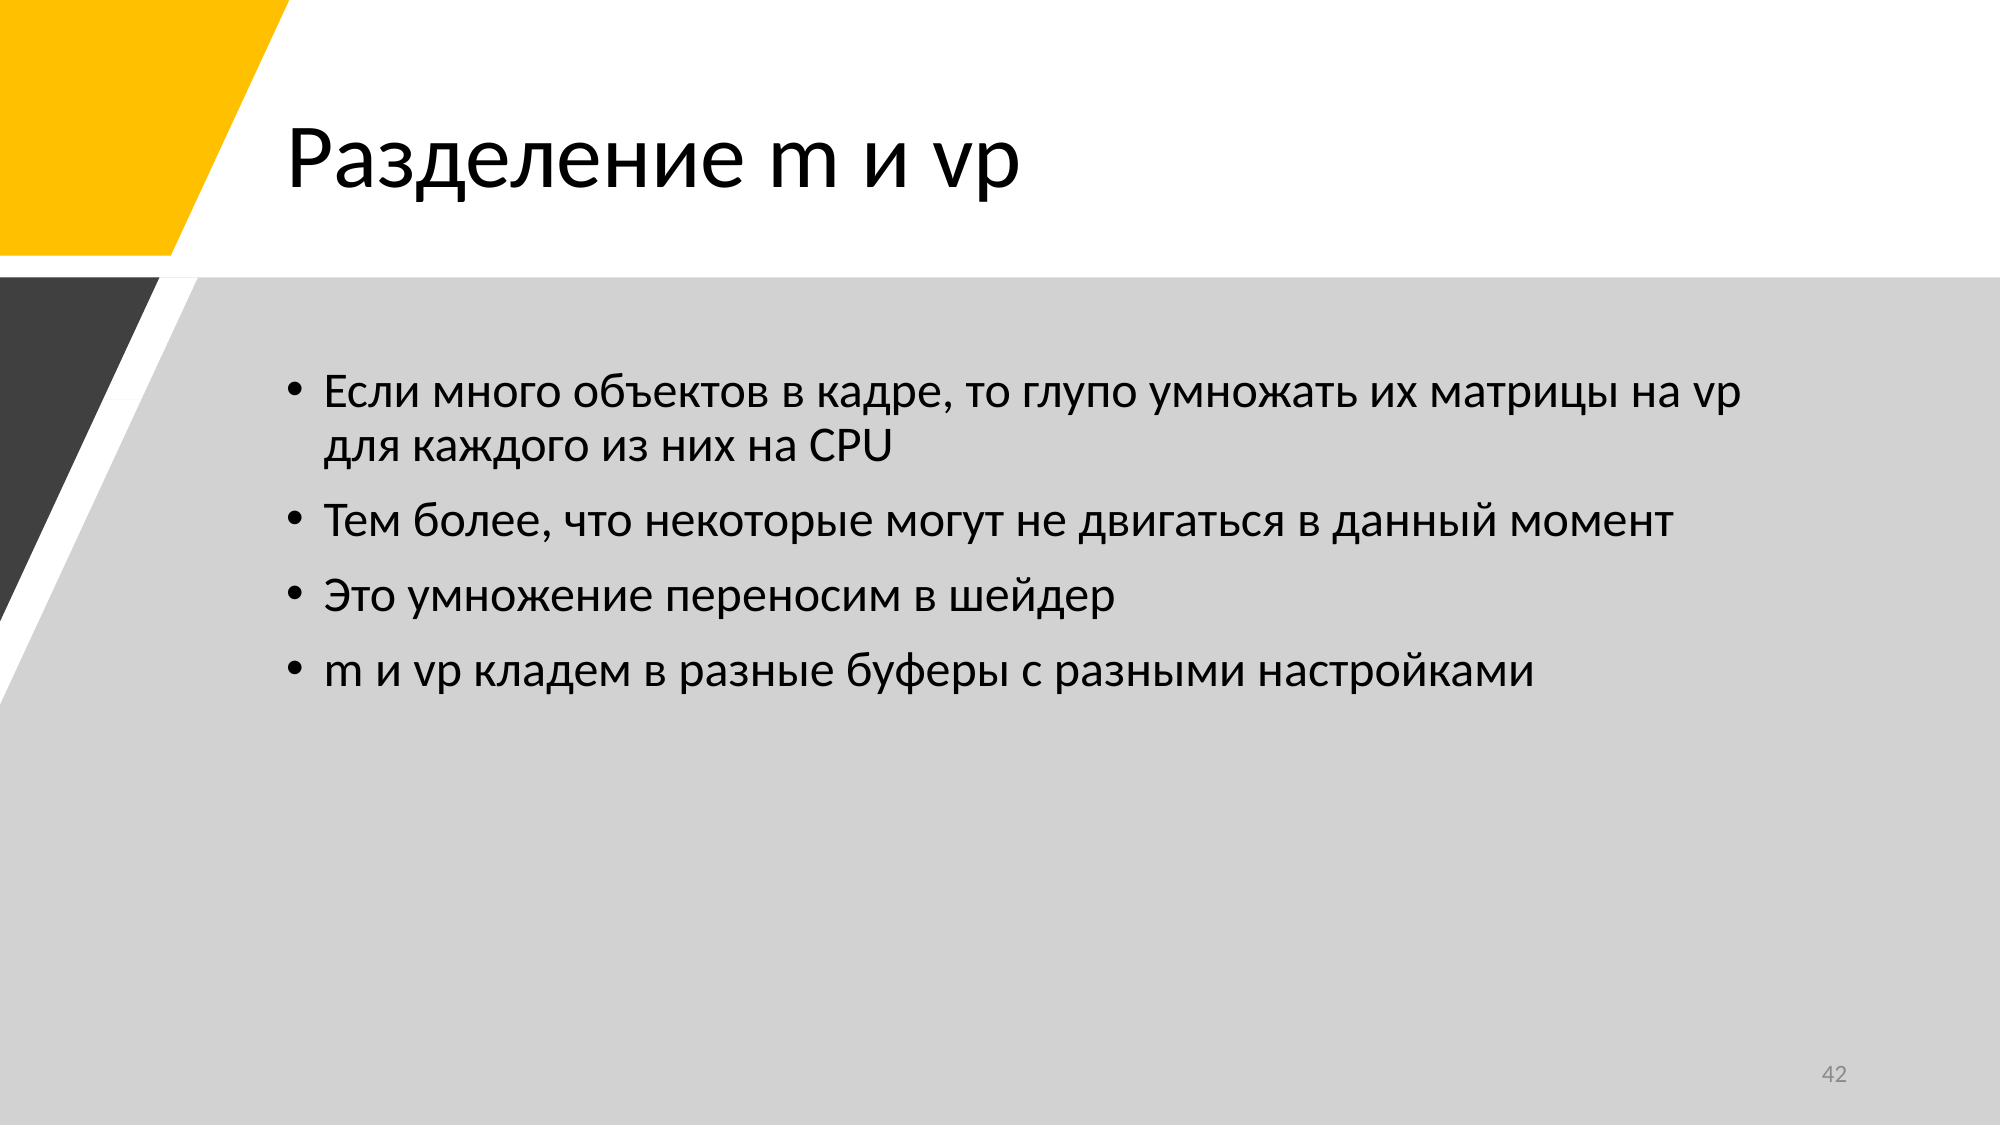

# Разделение m и vp

Если много объектов в кадре, то глупо умножать их матрицы на vp для каждого из них на CPU
Тем более, что некоторые могут не двигаться в данный момент
Это умножение переносим в шейдер
m и vp кладем в разные буферы с разными настройками
42